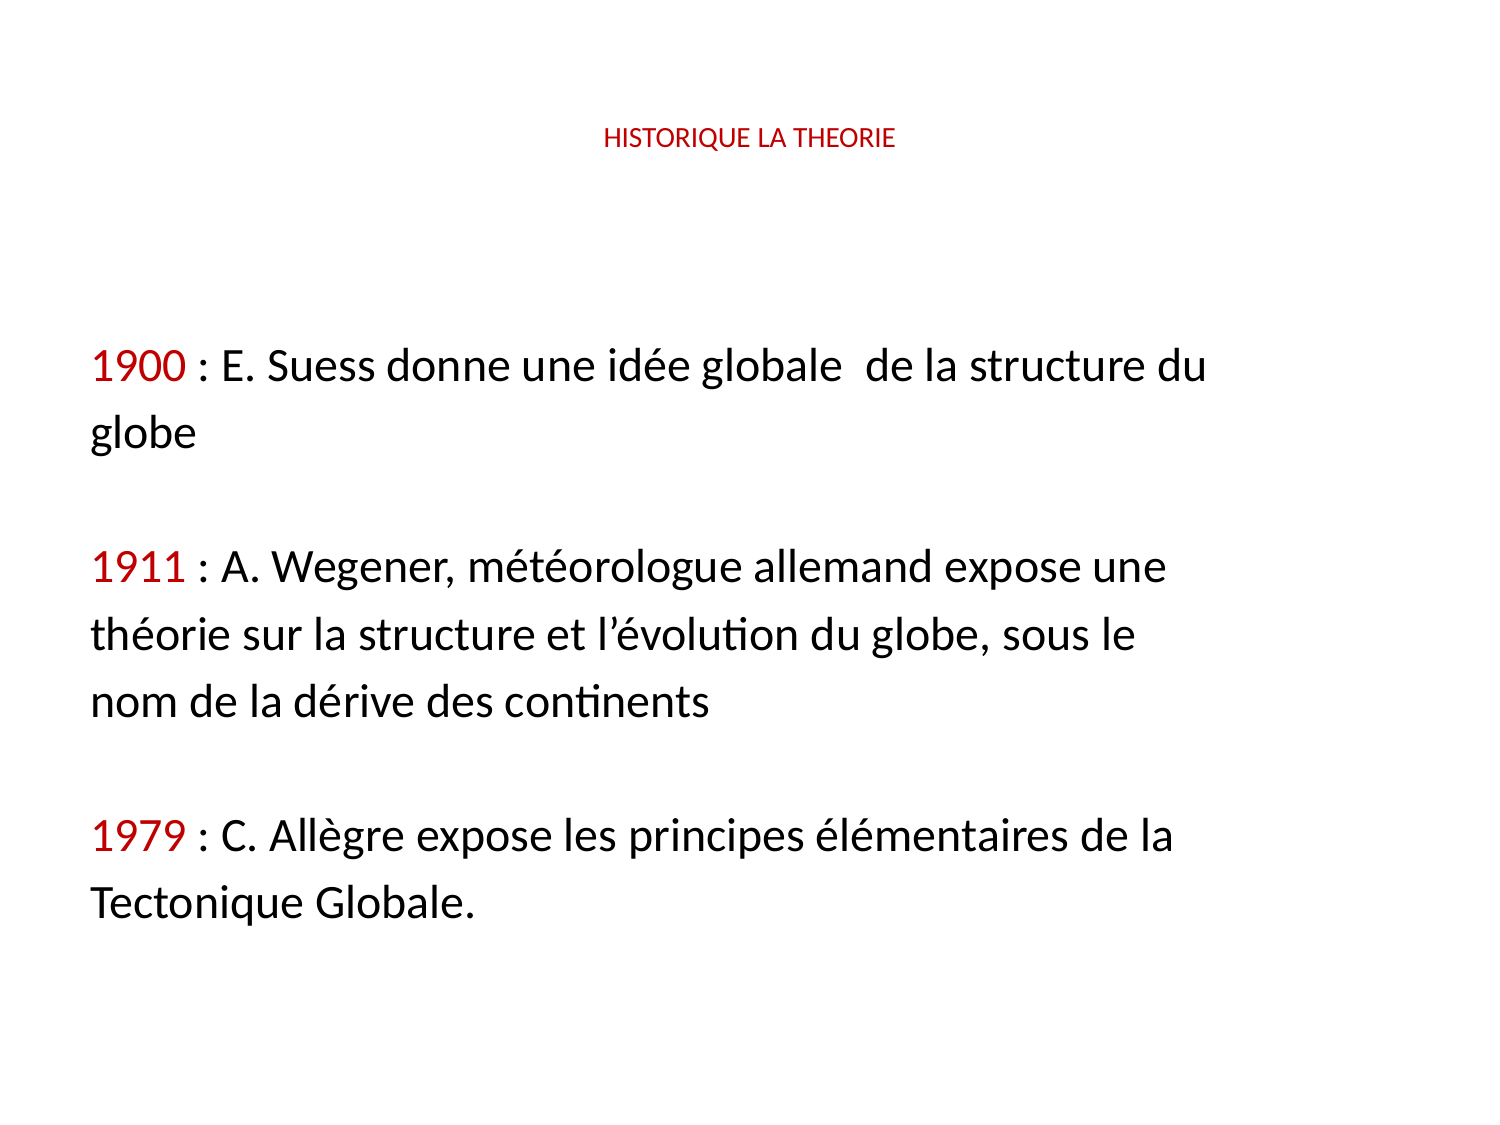

# HISTORIQUE LA THEORIE

1900 : E. Suess donne une idée globale  de la structure du
globe

1911 : A. Wegener, météorologue allemand expose une
théorie sur la structure et l’évolution du globe, sous le
nom de la dérive des continents

1979 : C. Allègre expose les principes élémentaires de la
Tectonique Globale.